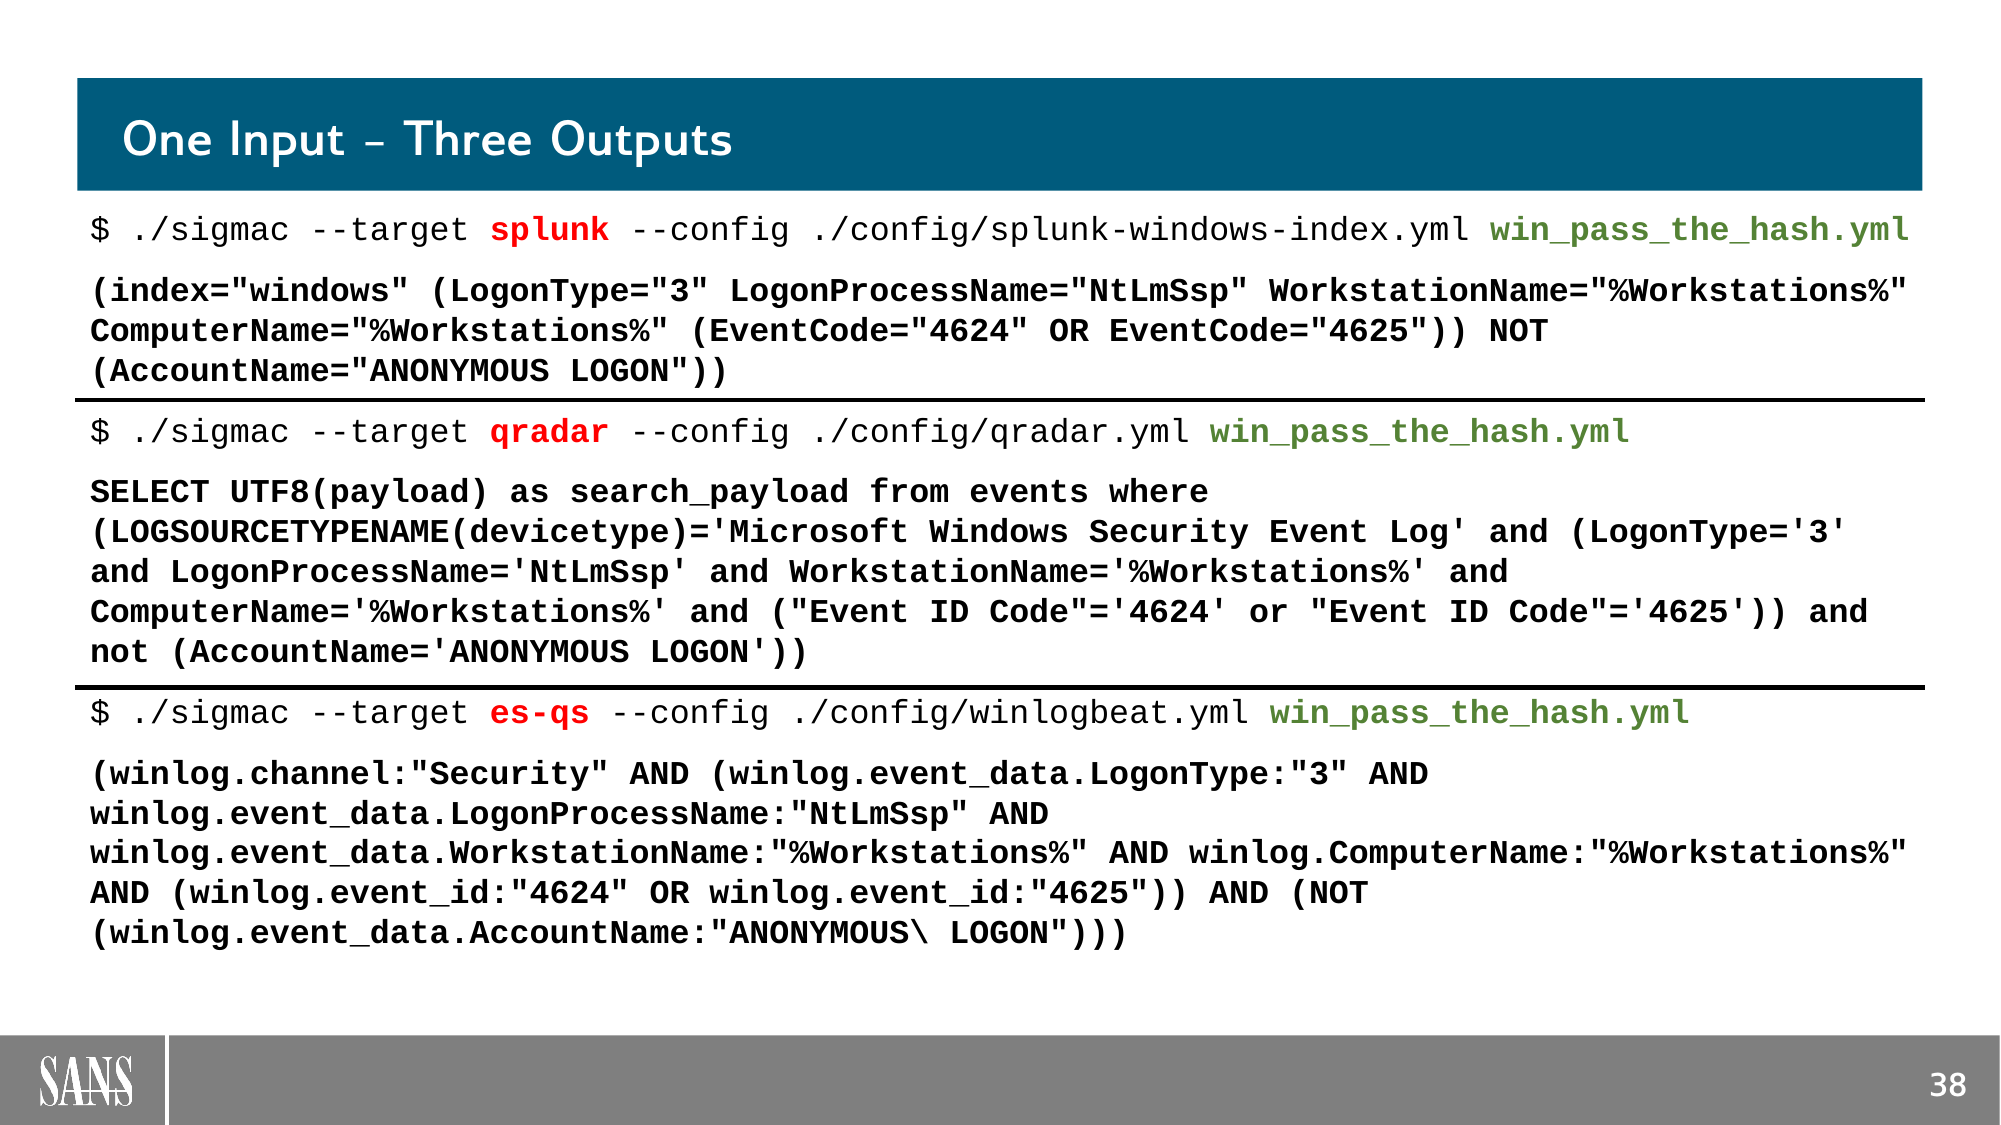

# One Input – Three Outputs
$ ./sigmac --target splunk --config ./config/splunk-windows-index.yml win_pass_the_hash.yml
(index="windows" (LogonType="3" LogonProcessName="NtLmSsp" WorkstationName="%Workstations%" ComputerName="%Workstations%" (EventCode="4624" OR EventCode="4625")) NOT (AccountName="ANONYMOUS LOGON"))
$ ./sigmac --target qradar --config ./config/qradar.yml win_pass_the_hash.yml
SELECT UTF8(payload) as search_payload from events where (LOGSOURCETYPENAME(devicetype)='Microsoft Windows Security Event Log' and (LogonType='3' and LogonProcessName='NtLmSsp' and WorkstationName='%Workstations%' and ComputerName='%Workstations%' and ("Event ID Code"='4624' or "Event ID Code"='4625')) and not (AccountName='ANONYMOUS LOGON'))
$ ./sigmac --target es-qs --config ./config/winlogbeat.yml win_pass_the_hash.yml
(winlog.channel:"Security" AND (winlog.event_data.LogonType:"3" AND winlog.event_data.LogonProcessName:"NtLmSsp" AND winlog.event_data.WorkstationName:"%Workstations%" AND winlog.ComputerName:"%Workstations%" AND (winlog.event_id:"4624" OR winlog.event_id:"4625")) AND (NOT (winlog.event_data.AccountName:"ANONYMOUS\ LOGON")))